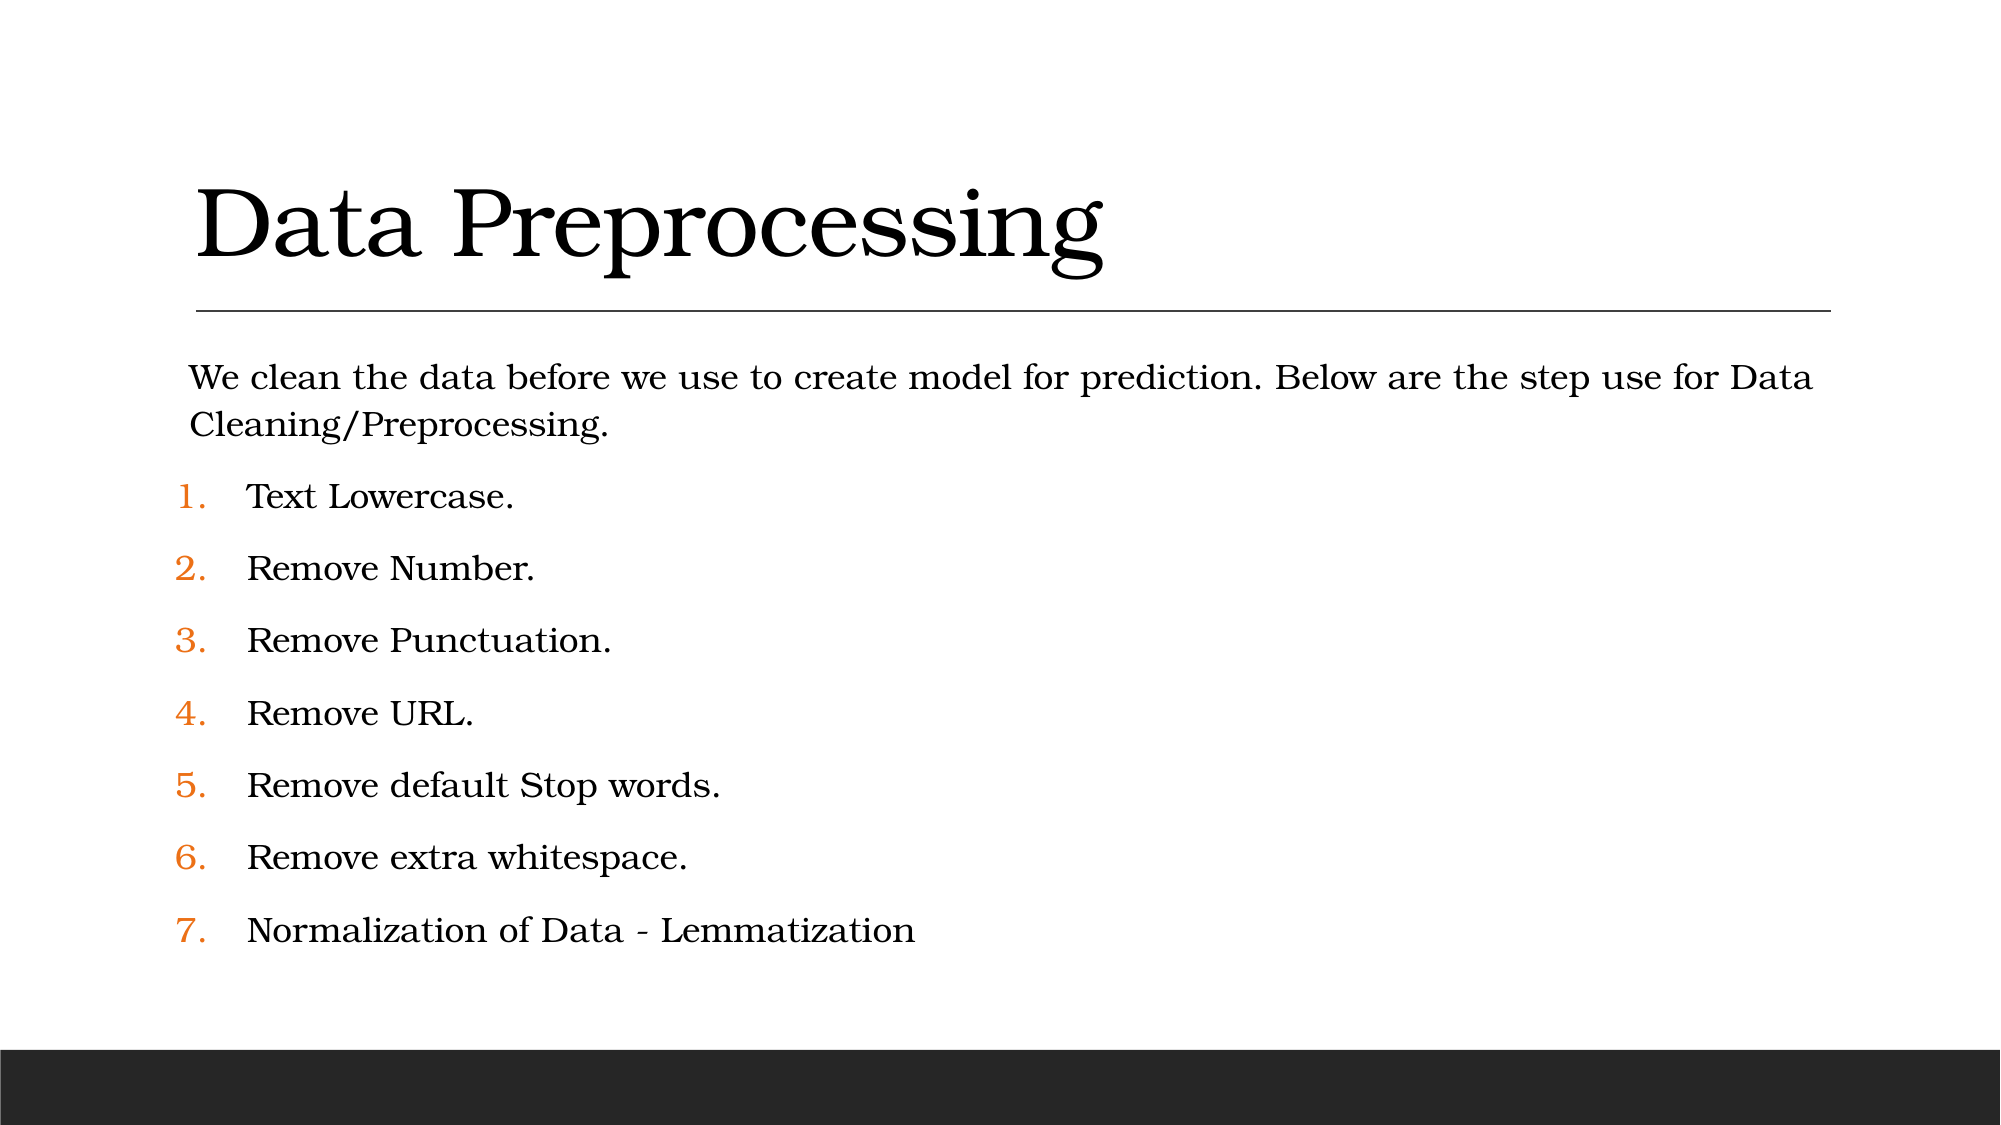

# Data Preprocessing
We clean the data before we use to create model for prediction. Below are the step use for Data Cleaning/Preprocessing.
Text Lowercase.
Remove Number.
Remove Punctuation.
Remove URL.
Remove default Stop words.
Remove extra whitespace.
Normalization of Data - Lemmatization